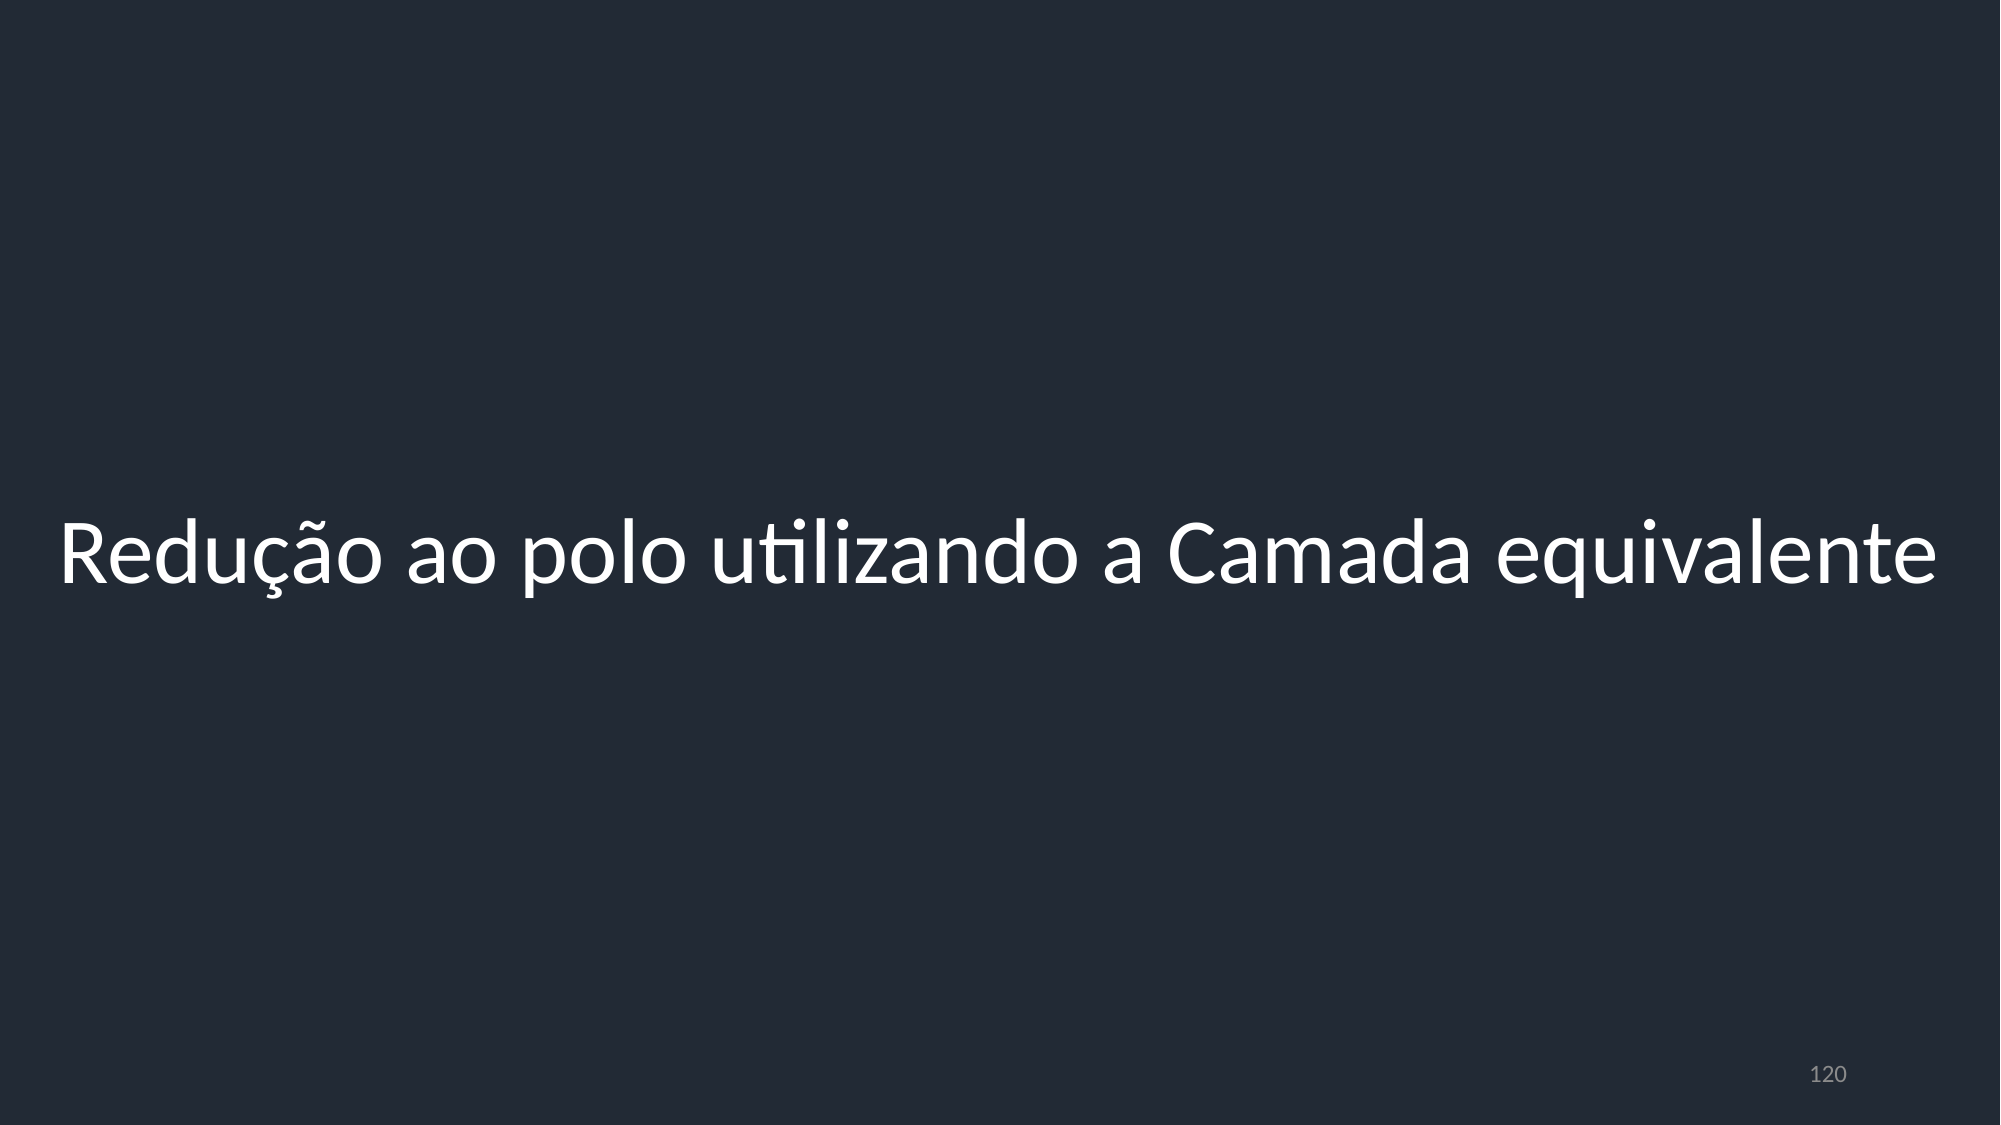

Redução ao polo utilizando a Camada equivalente
120